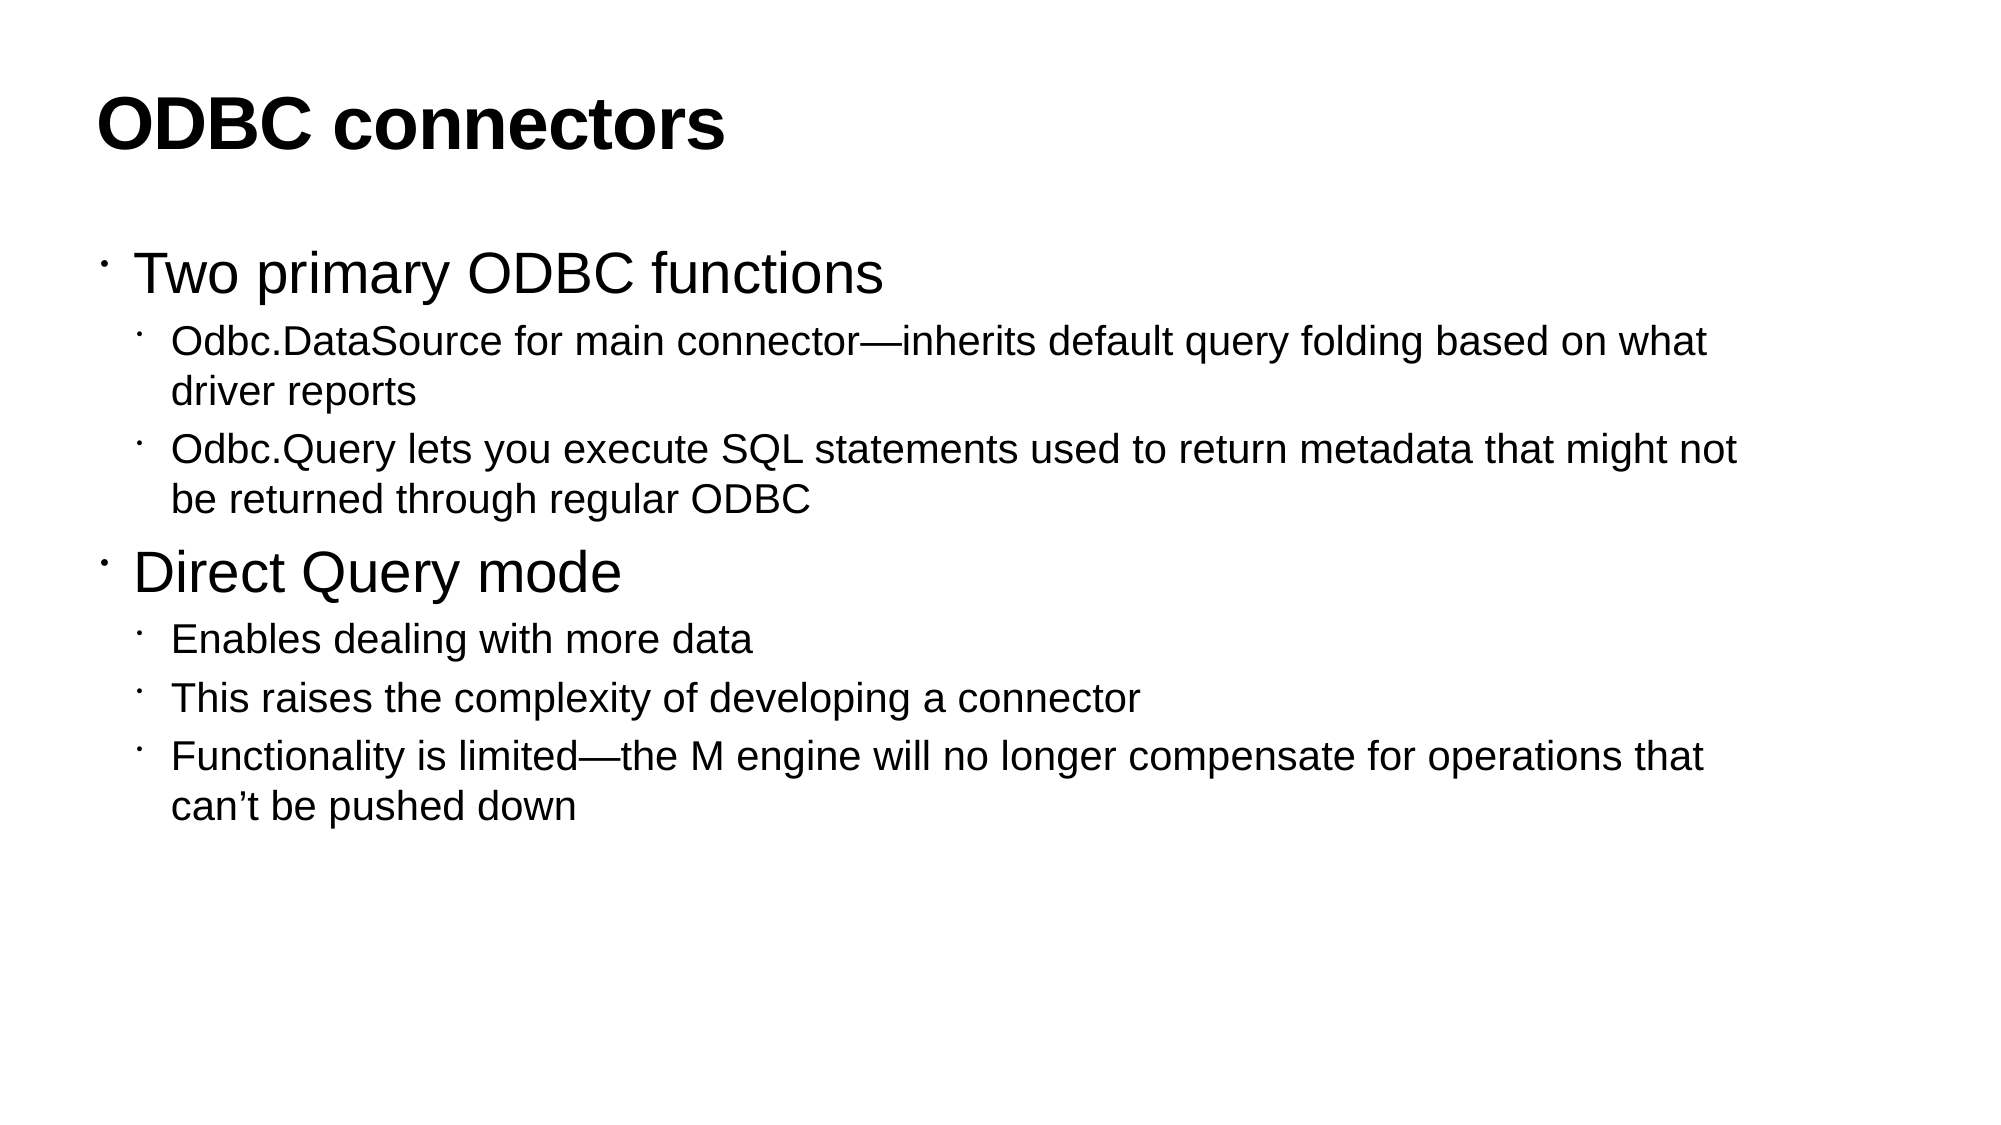

# ODBC connectors
Two primary ODBC functions
Odbc.DataSource for main connector—inherits default query folding based on what driver reports
Odbc.Query lets you execute SQL statements used to return metadata that might not be returned through regular ODBC
Direct Query mode
Enables dealing with more data
This raises the complexity of developing a connector
Functionality is limited—the M engine will no longer compensate for operations that can’t be pushed down